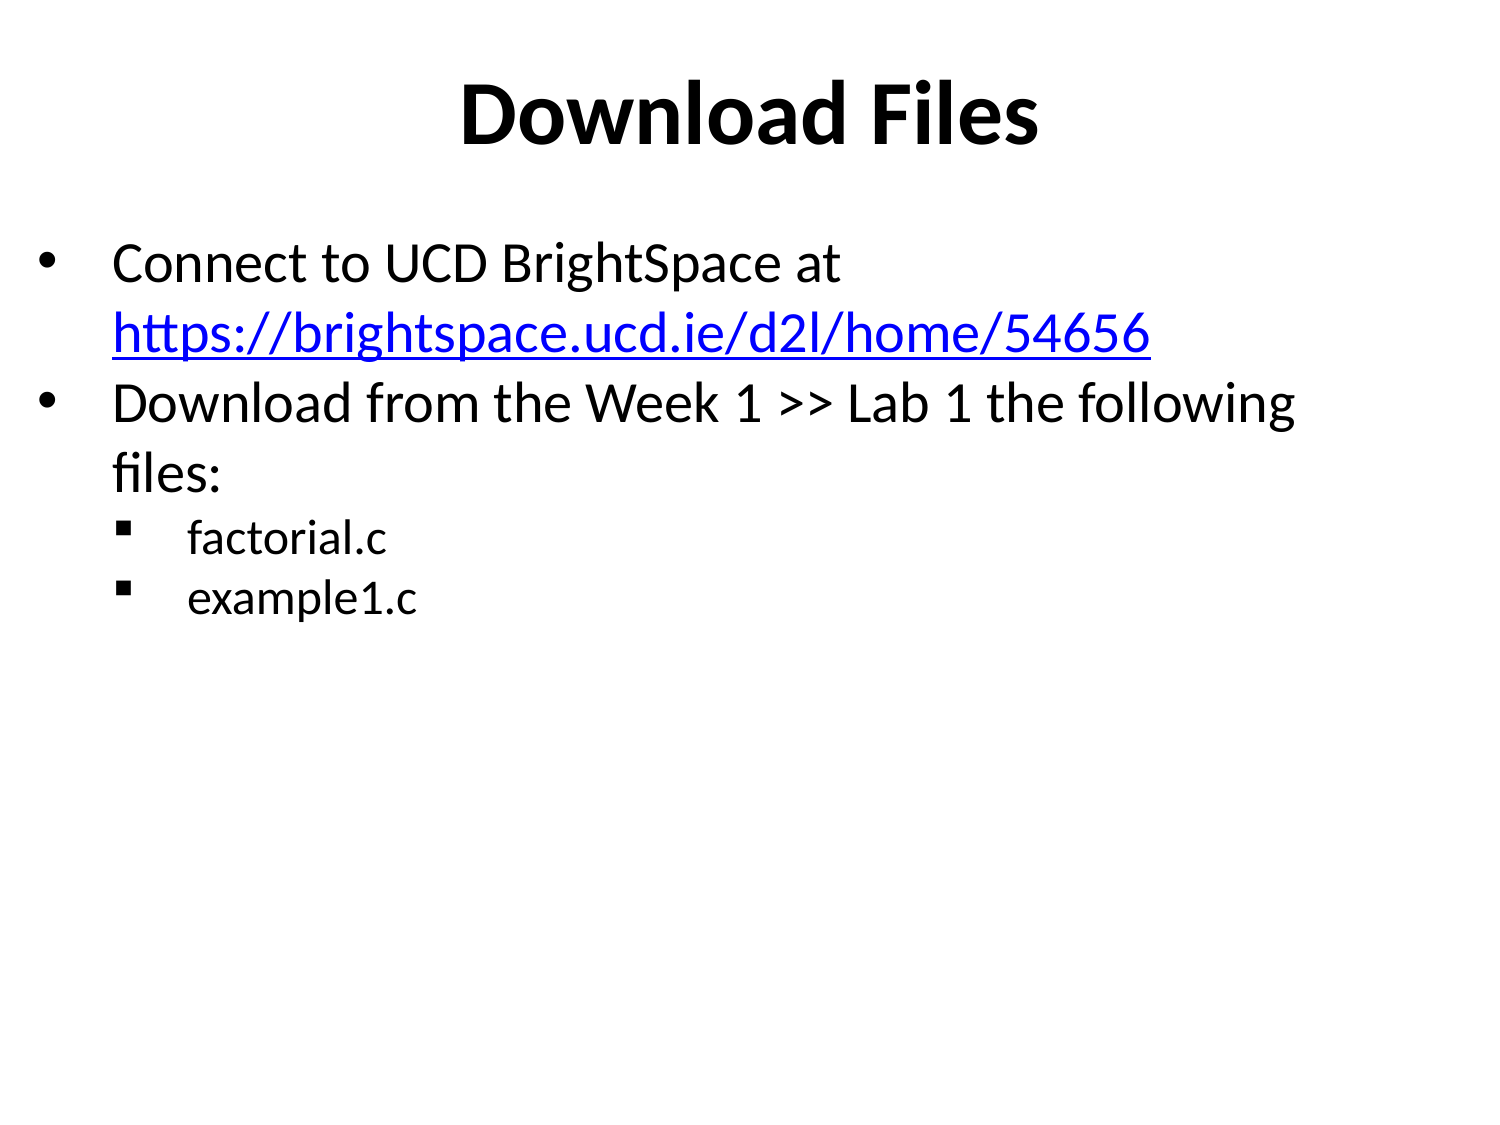

Download Files
Connect to UCD BrightSpace at https://brightspace.ucd.ie/d2l/home/54656
Download from the Week 1 >> Lab 1 the following files:
factorial.c
example1.c